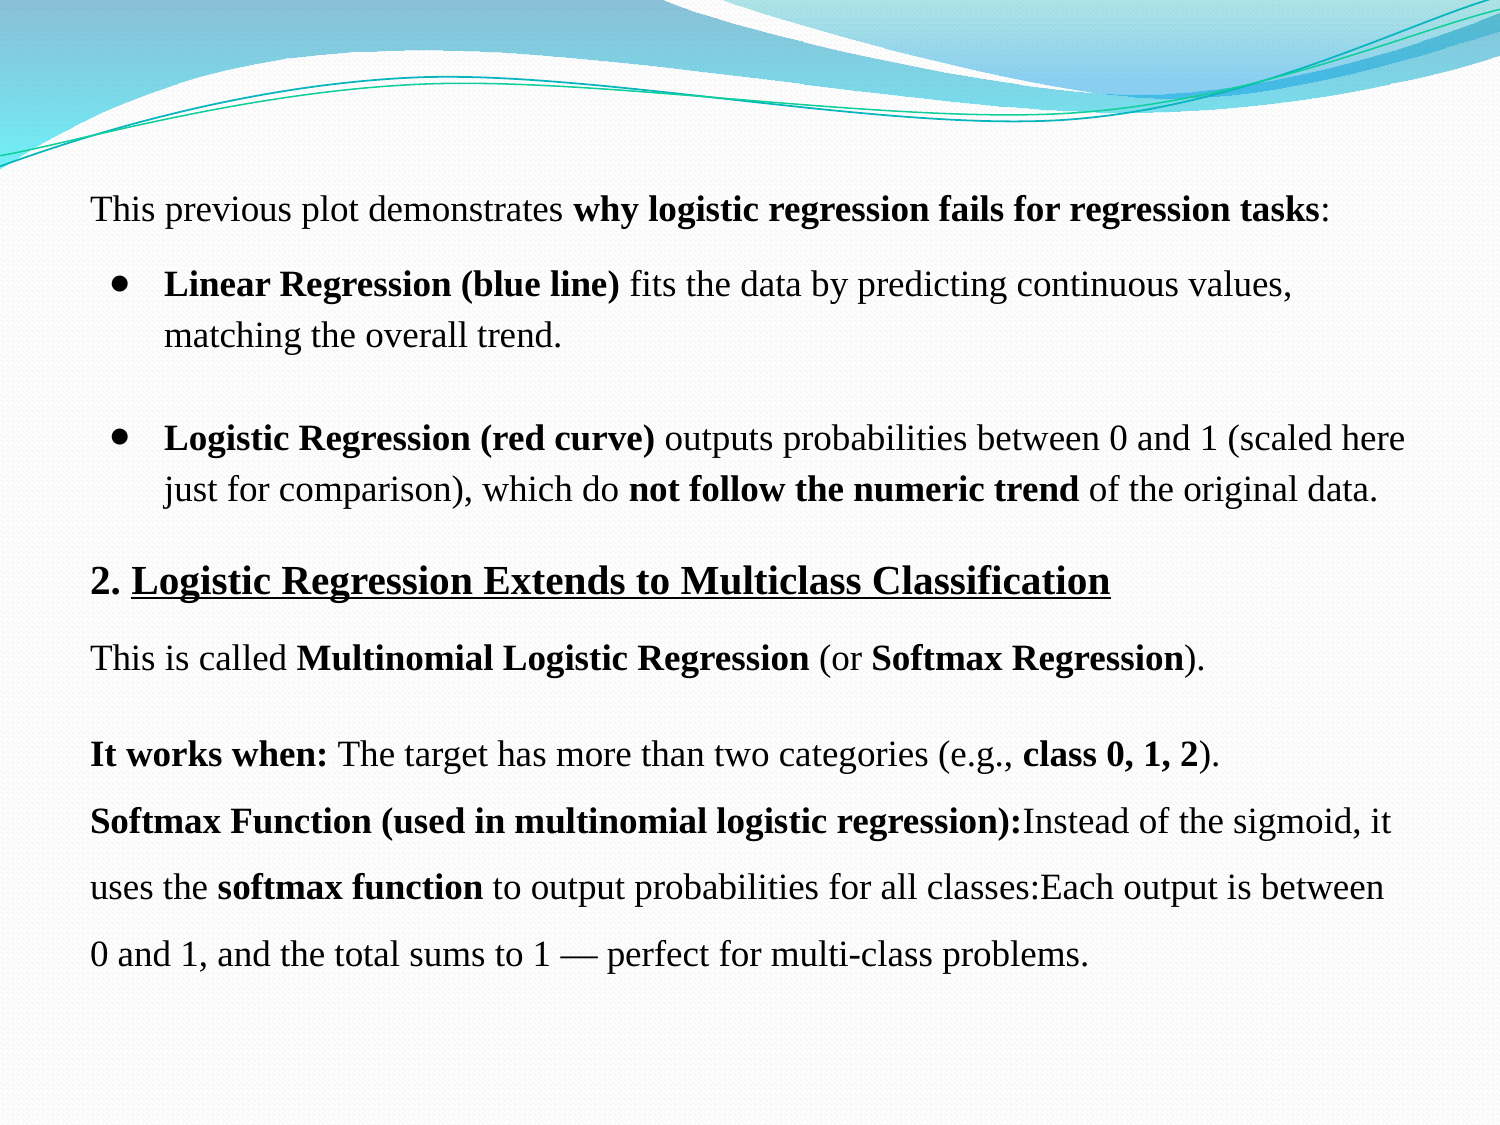

This previous plot demonstrates why logistic regression fails for regression tasks:
Linear Regression (blue line) fits the data by predicting continuous values, matching the overall trend.
Logistic Regression (red curve) outputs probabilities between 0 and 1 (scaled here just for comparison), which do not follow the numeric trend of the original data.
2. Logistic Regression Extends to Multiclass Classification
This is called Multinomial Logistic Regression (or Softmax Regression).
It works when: The target has more than two categories (e.g., class 0, 1, 2).
Softmax Function (used in multinomial logistic regression):Instead of the sigmoid, it uses the softmax function to output probabilities for all classes:Each output is between 0 and 1, and the total sums to 1 — perfect for multi-class problems.